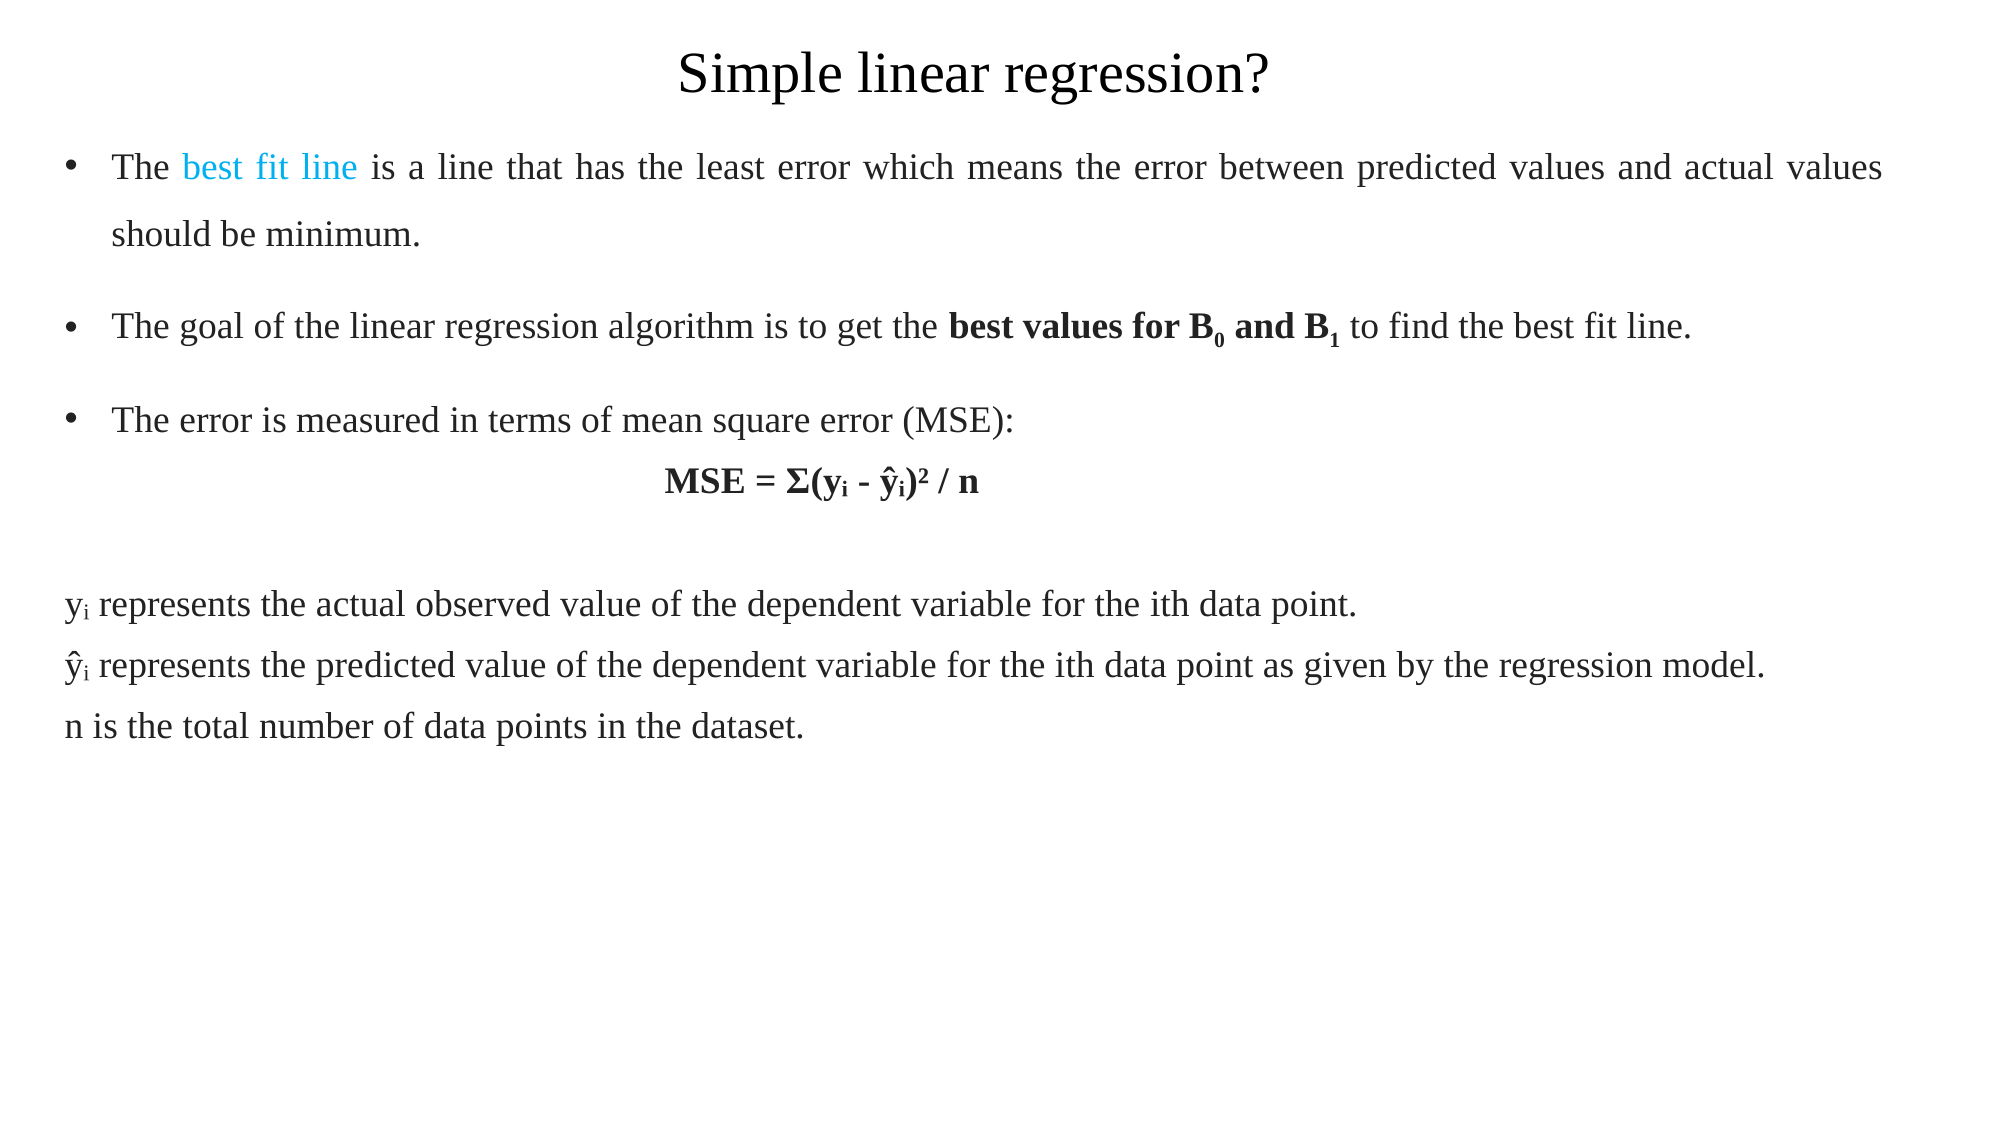

# Simple linear regression?
The best fit line is a line that has the least error which means the error between predicted values and actual values should be minimum.
The goal of the linear regression algorithm is to get the best values for B0 and B1 to find the best fit line.
The error is measured in terms of mean square error (MSE):
				MSE = Σ(yᵢ - ŷᵢ)² / n

yᵢ represents the actual observed value of the dependent variable for the ith data point.
ŷᵢ represents the predicted value of the dependent variable for the ith data point as given by the regression model.
n is the total number of data points in the dataset.